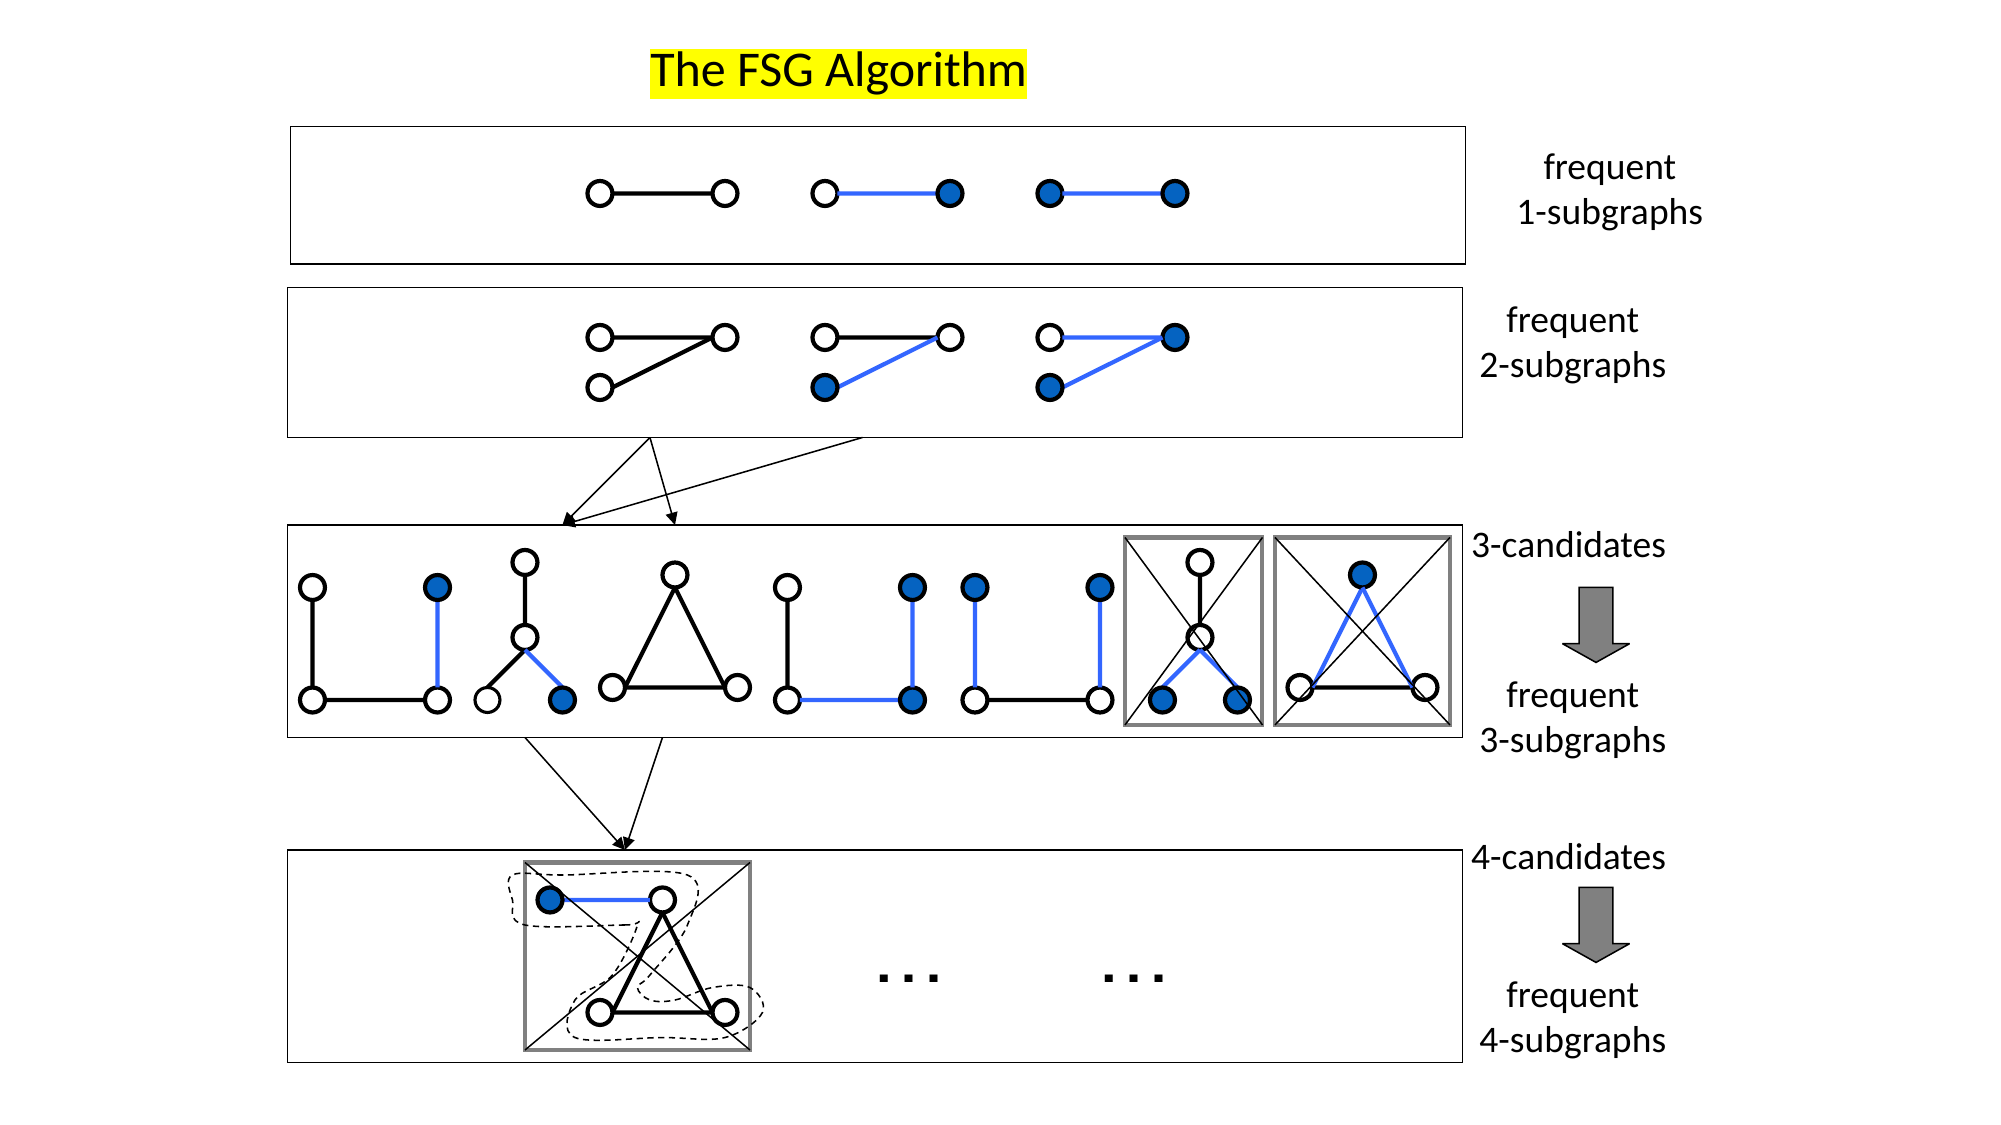

# The FSG Algorithm

frequent
1-subgraphs

frequent
2-subgraphs

3-candidates

frequent
3-subgraphs

4-candidates

. . .
. . .
frequent
4-subgraphs